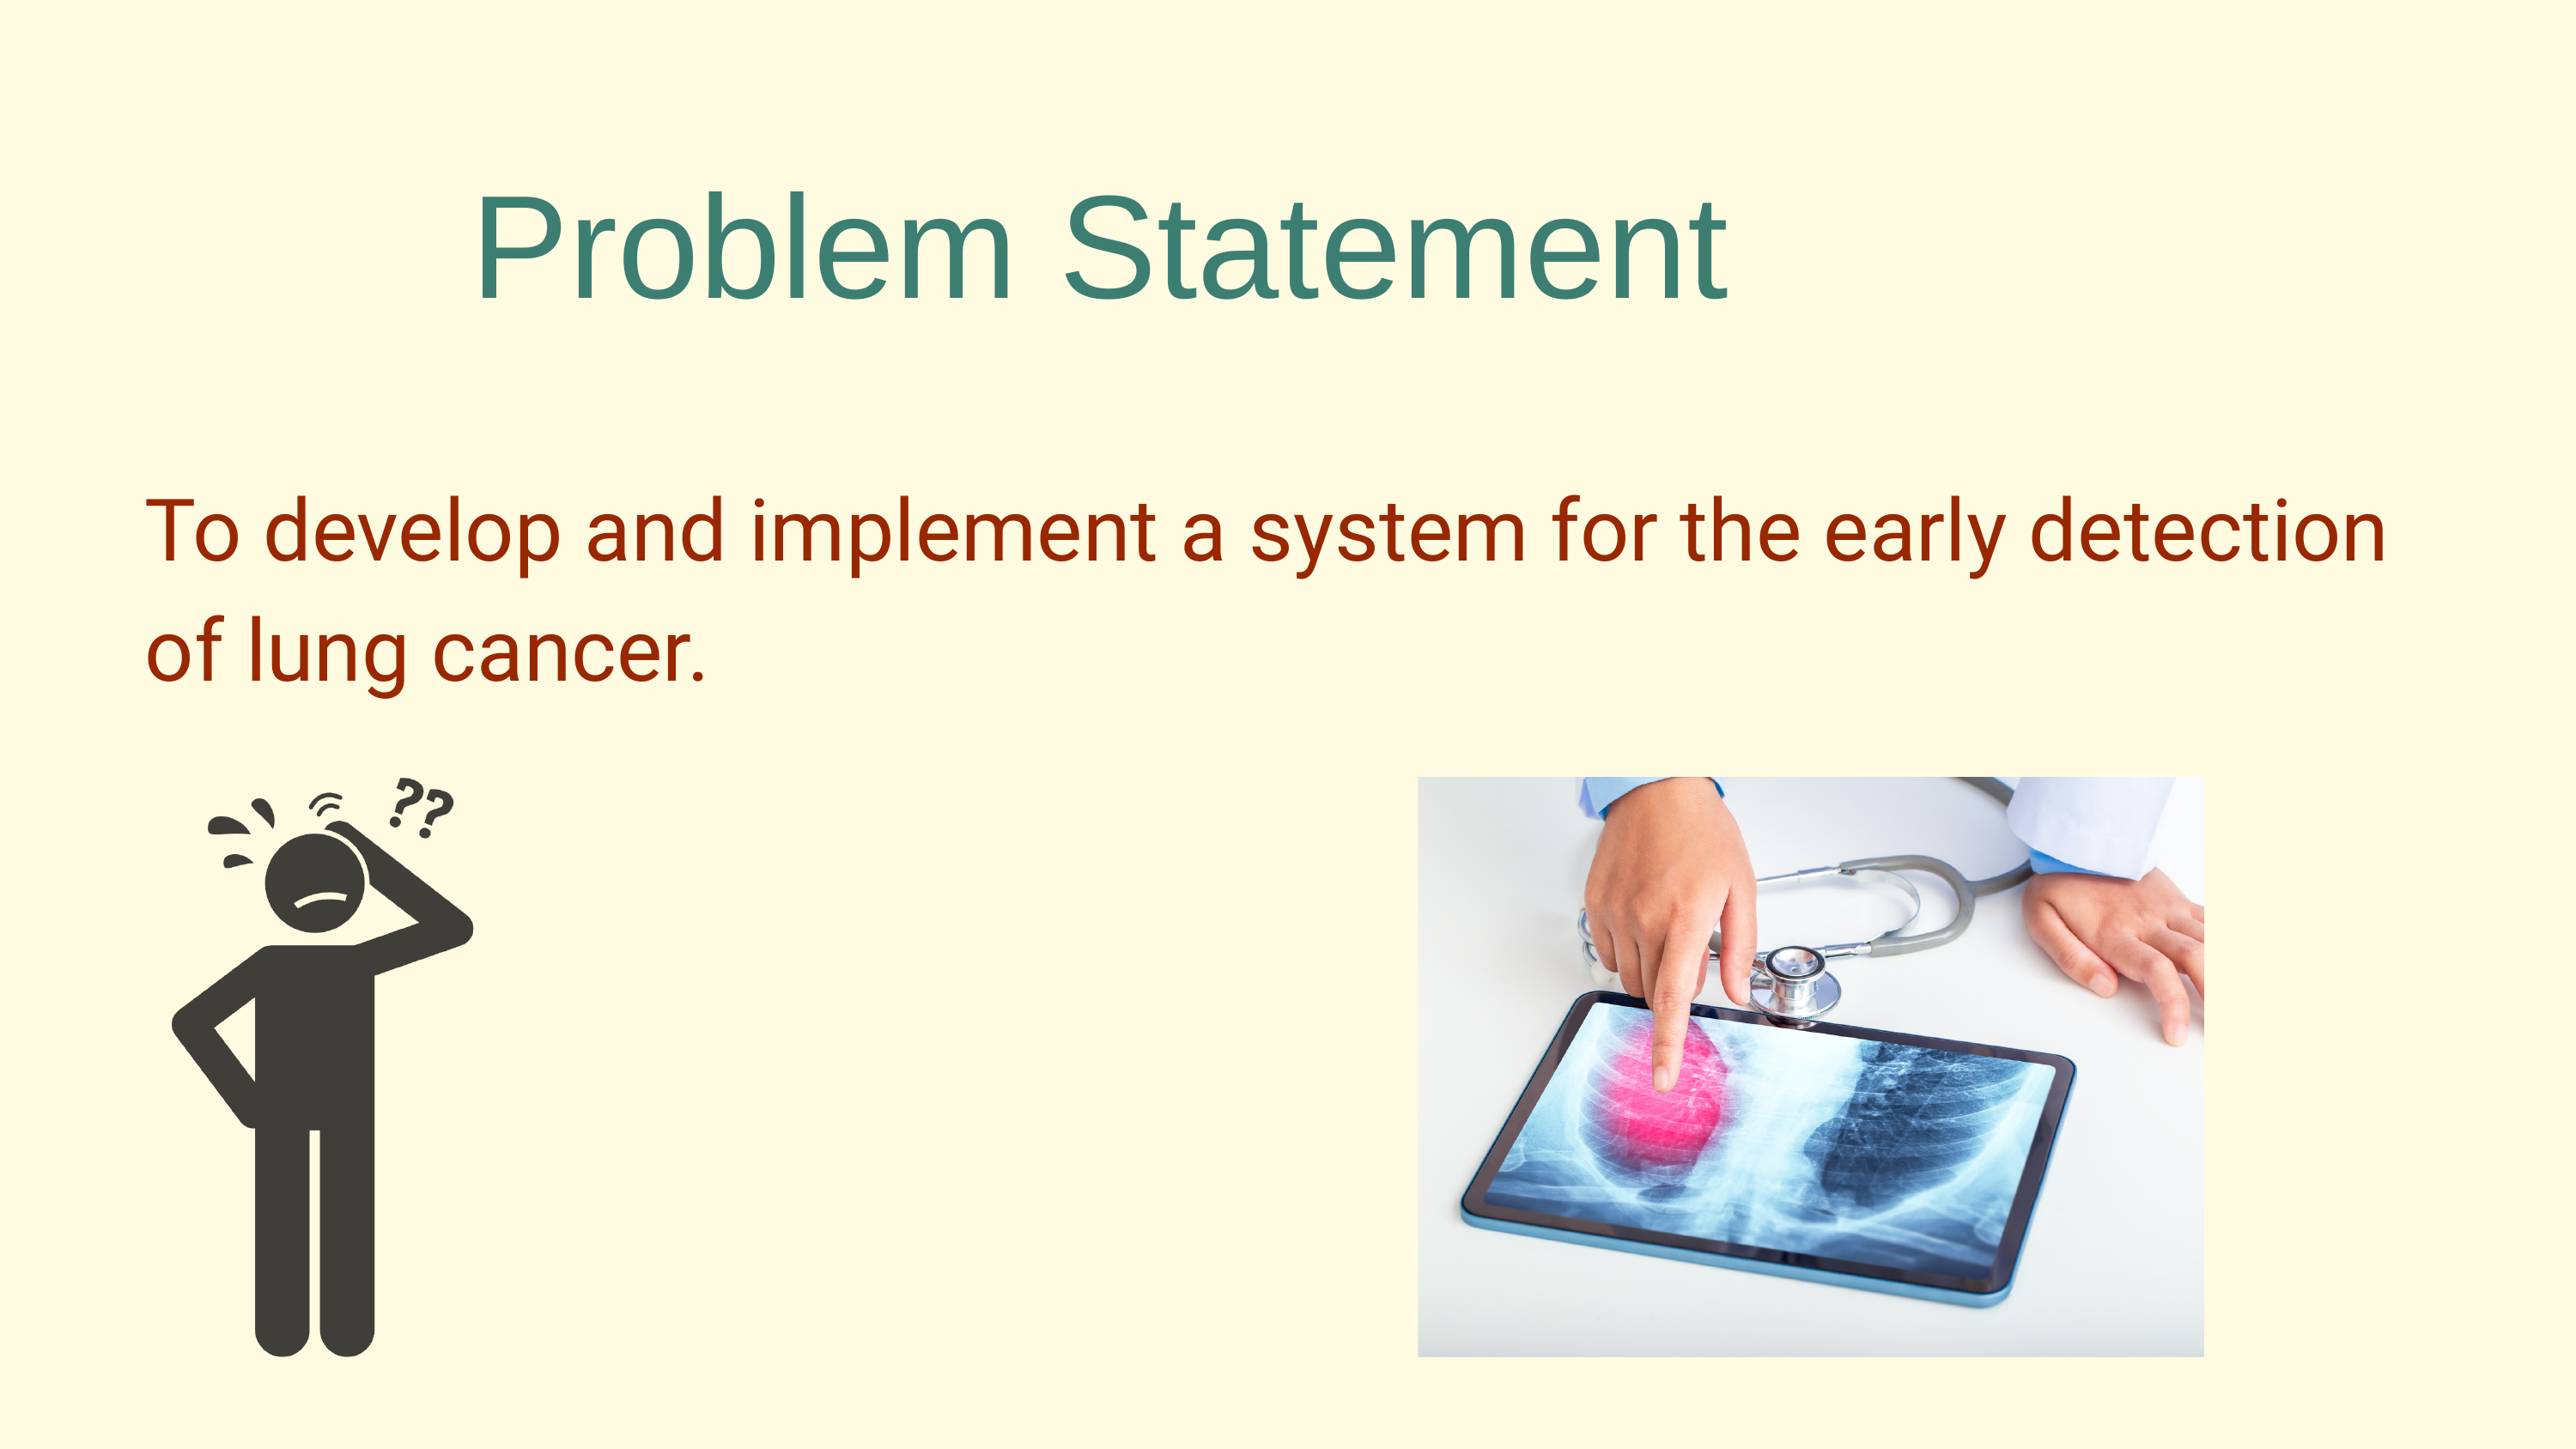

Problem Statement
To develop and implement a system for the early detection of lung cancer.